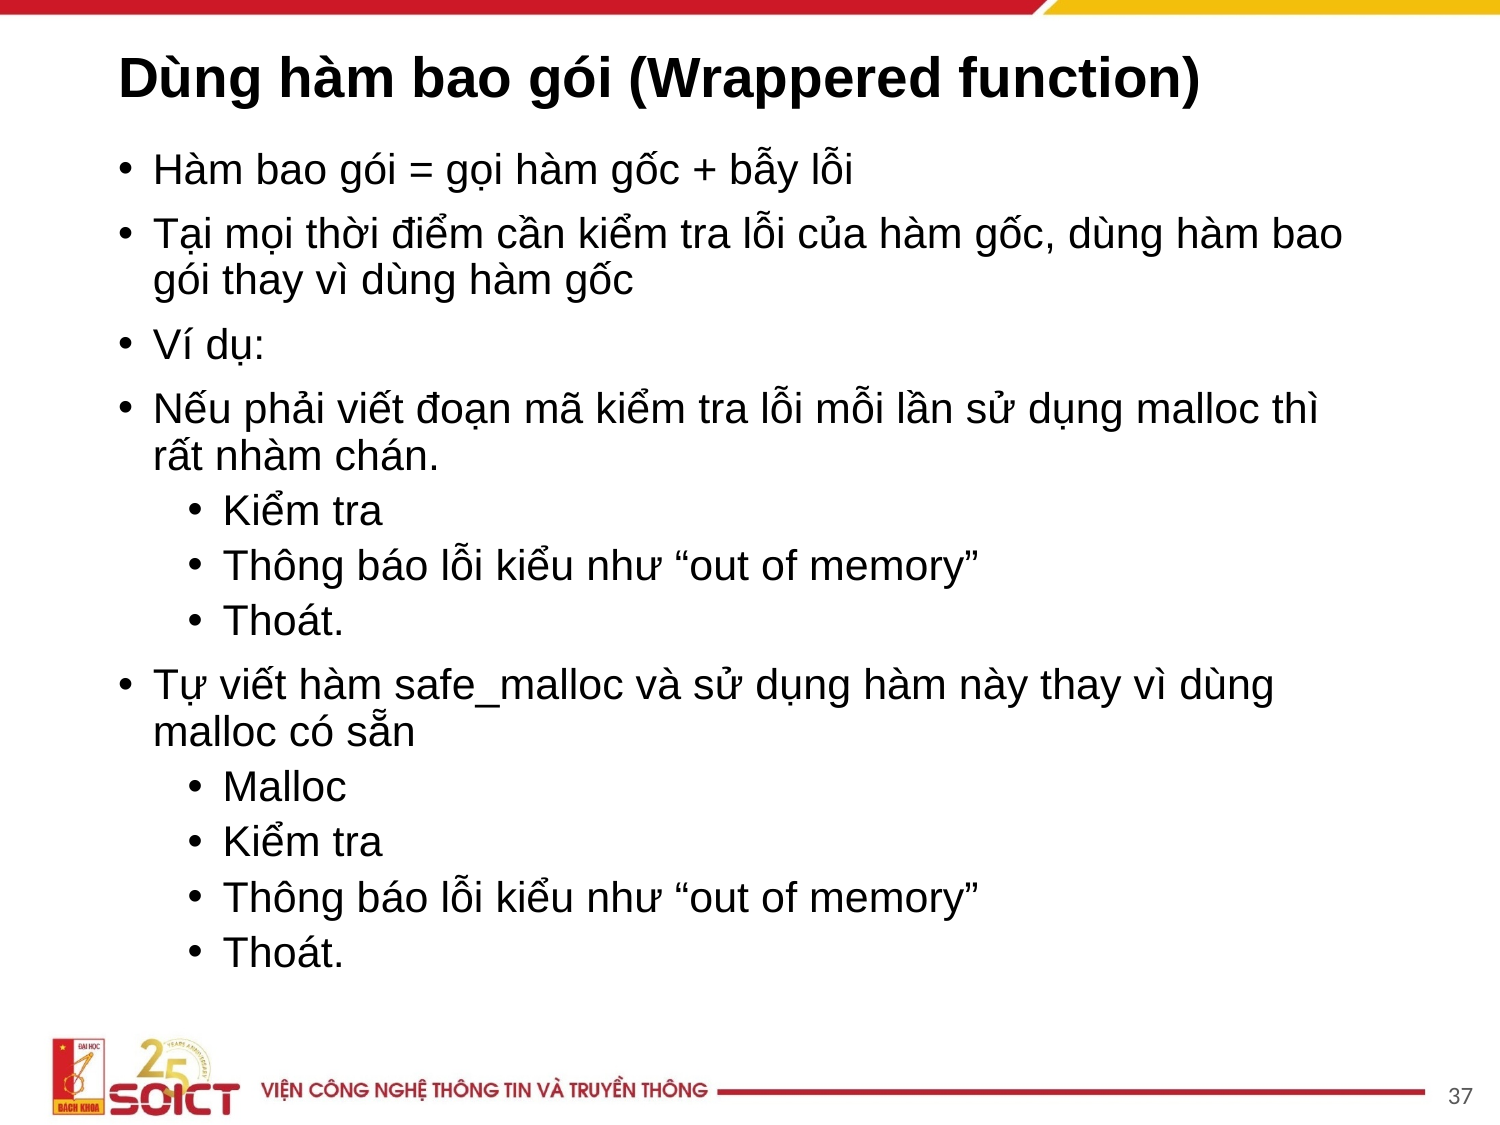

# Dùng hàm bao gói (Wrappered function)
Hàm bao gói = gọi hàm gốc + bẫy lỗi
Tại mọi thời điểm cần kiểm tra lỗi của hàm gốc, dùng hàm bao gói thay vì dùng hàm gốc
Ví dụ:
Nếu phải viết đoạn mã kiểm tra lỗi mỗi lần sử dụng malloc thì rất nhàm chán.
Kiểm tra
Thông báo lỗi kiểu như “out of memory”
Thoát.
Tự viết hàm safe_malloc và sử dụng hàm này thay vì dùng malloc có sẵn
Malloc
Kiểm tra
Thông báo lỗi kiểu như “out of memory”
Thoát.

37